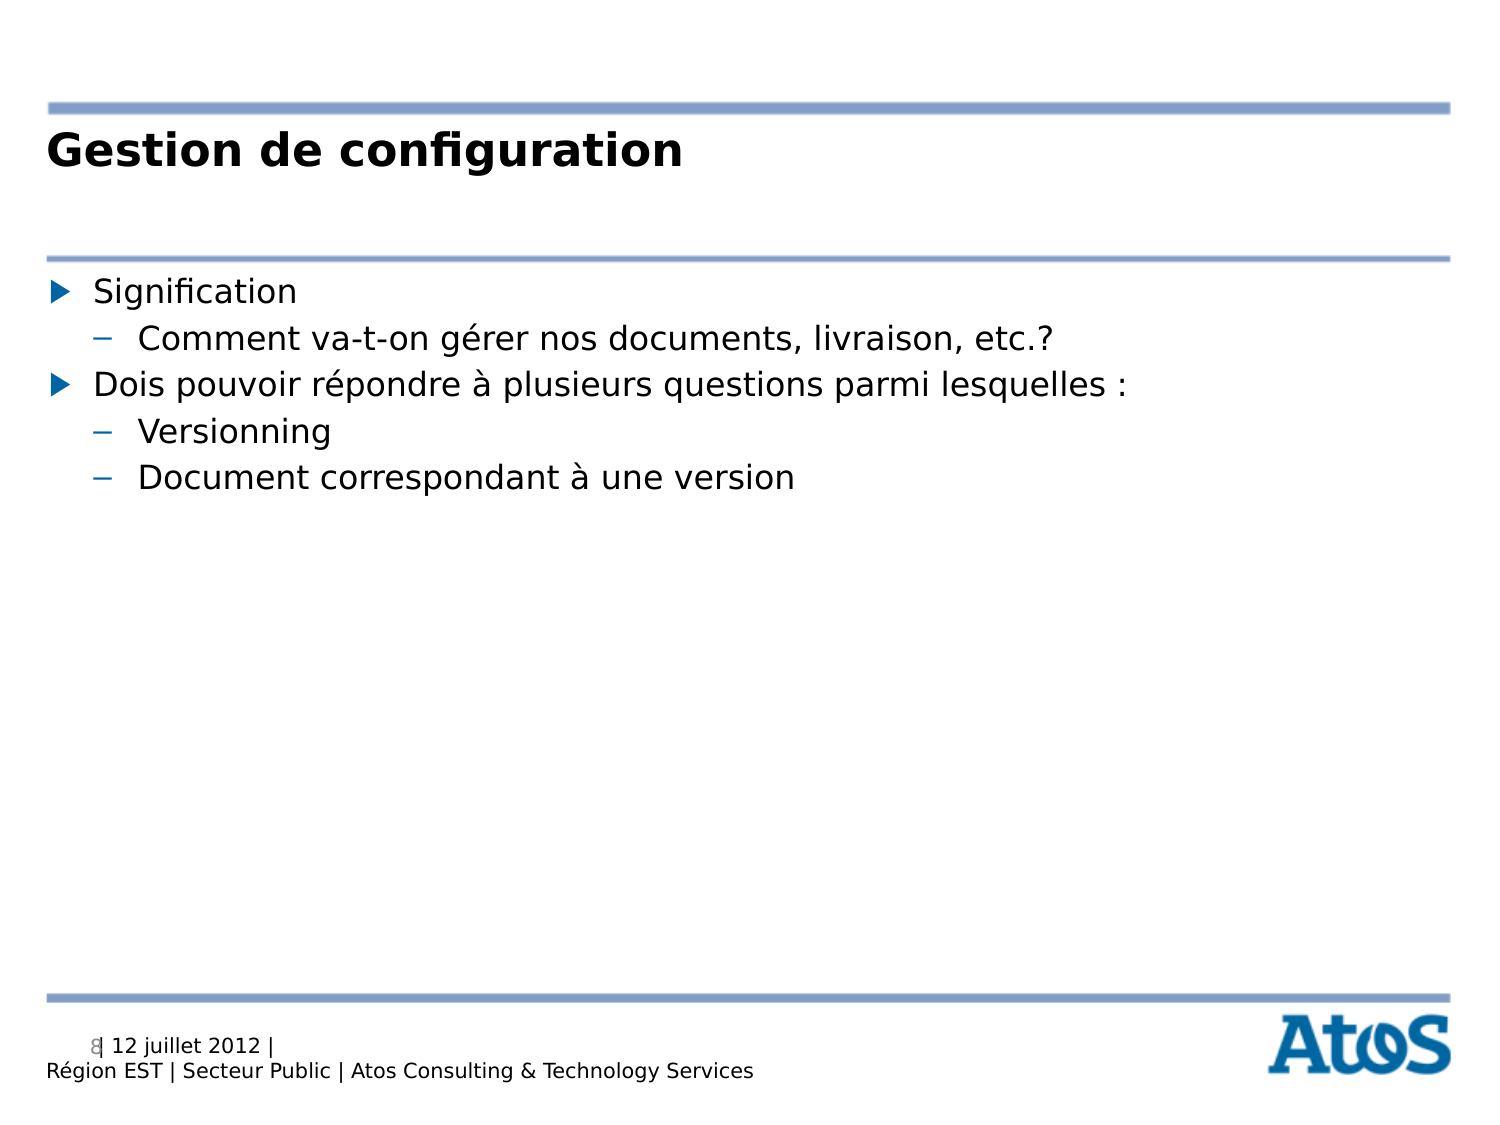

# Gestion de configuration
Signification
Comment va-t-on gérer nos documents, livraison, etc.?
Dois pouvoir répondre à plusieurs questions parmi lesquelles :
Versionning
Document correspondant à une version